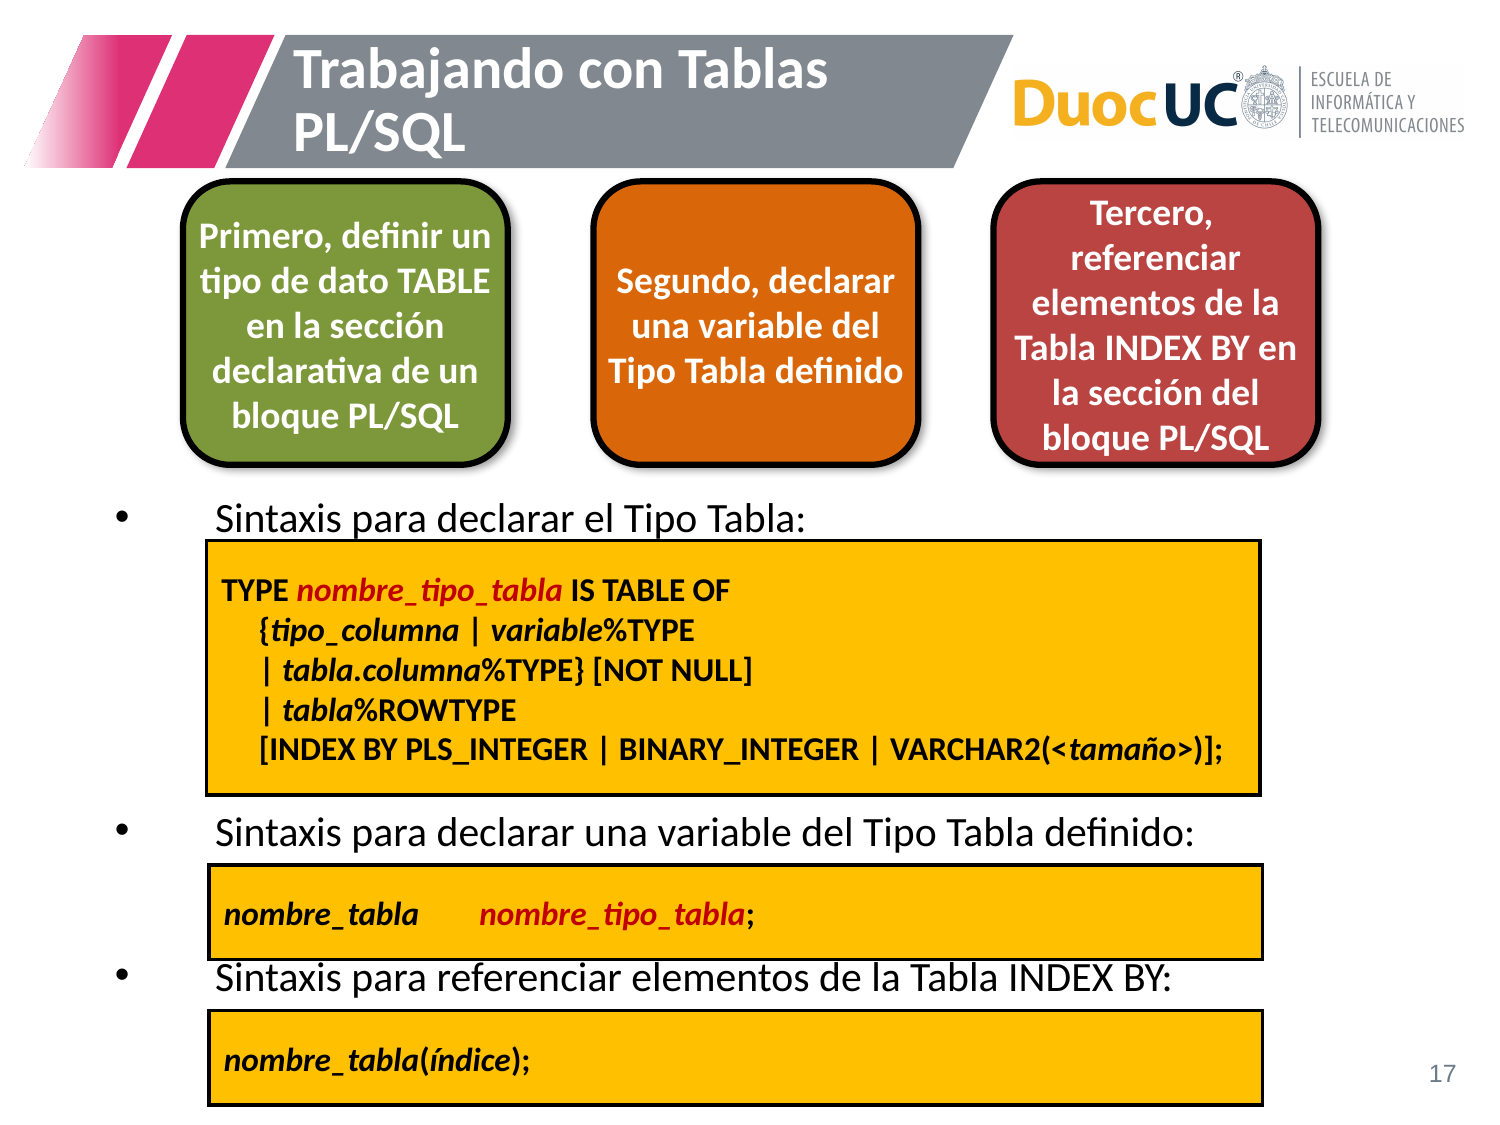

# Trabajando con Tablas PL/SQL
Primero, definir un tipo de dato TABLE en la sección declarativa de un bloque PL/SQL
Segundo, declarar una variable del Tipo Tabla definido
Tercero,  referenciar elementos de la Tabla INDEX BY en la sección del bloque PL/SQL
Sintaxis para declarar el Tipo Tabla:

Sintaxis para declarar una variable del Tipo Tabla definido:

Sintaxis para referenciar elementos de la Tabla INDEX BY:

TYPE nombre_tipo_tabla IS TABLE OF
     {tipo_columna | variable%TYPE
     | tabla.columna%TYPE} [NOT NULL]
     | tabla%ROWTYPE
     [INDEX BY PLS_INTEGER | BINARY_INTEGER | VARCHAR2(<tamaño>)];

nombre_tabla        nombre_tipo_tabla;

nombre_tabla(índice);